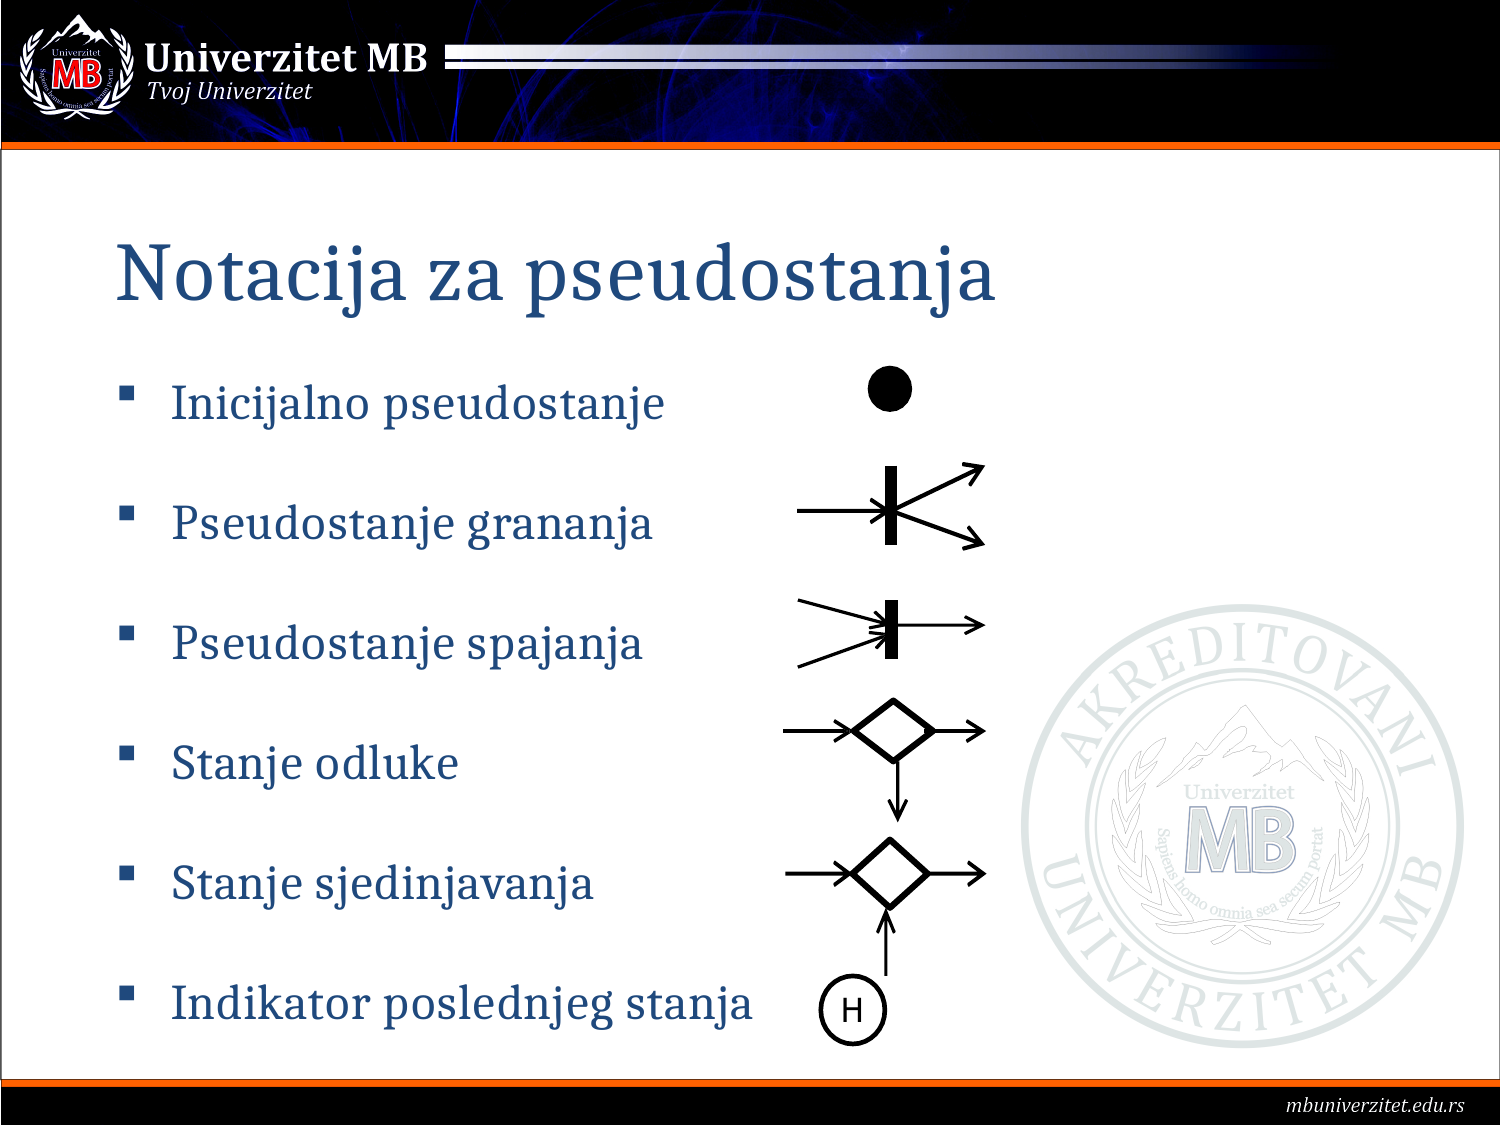

# Notacija za pseudostanja
Inicijalno pseudostanje

Pseudostanje grananja

Pseudostanje spajanja

Stanje odluke

Stanje sjedinjavanja

Indikator poslednjeg stanja

H